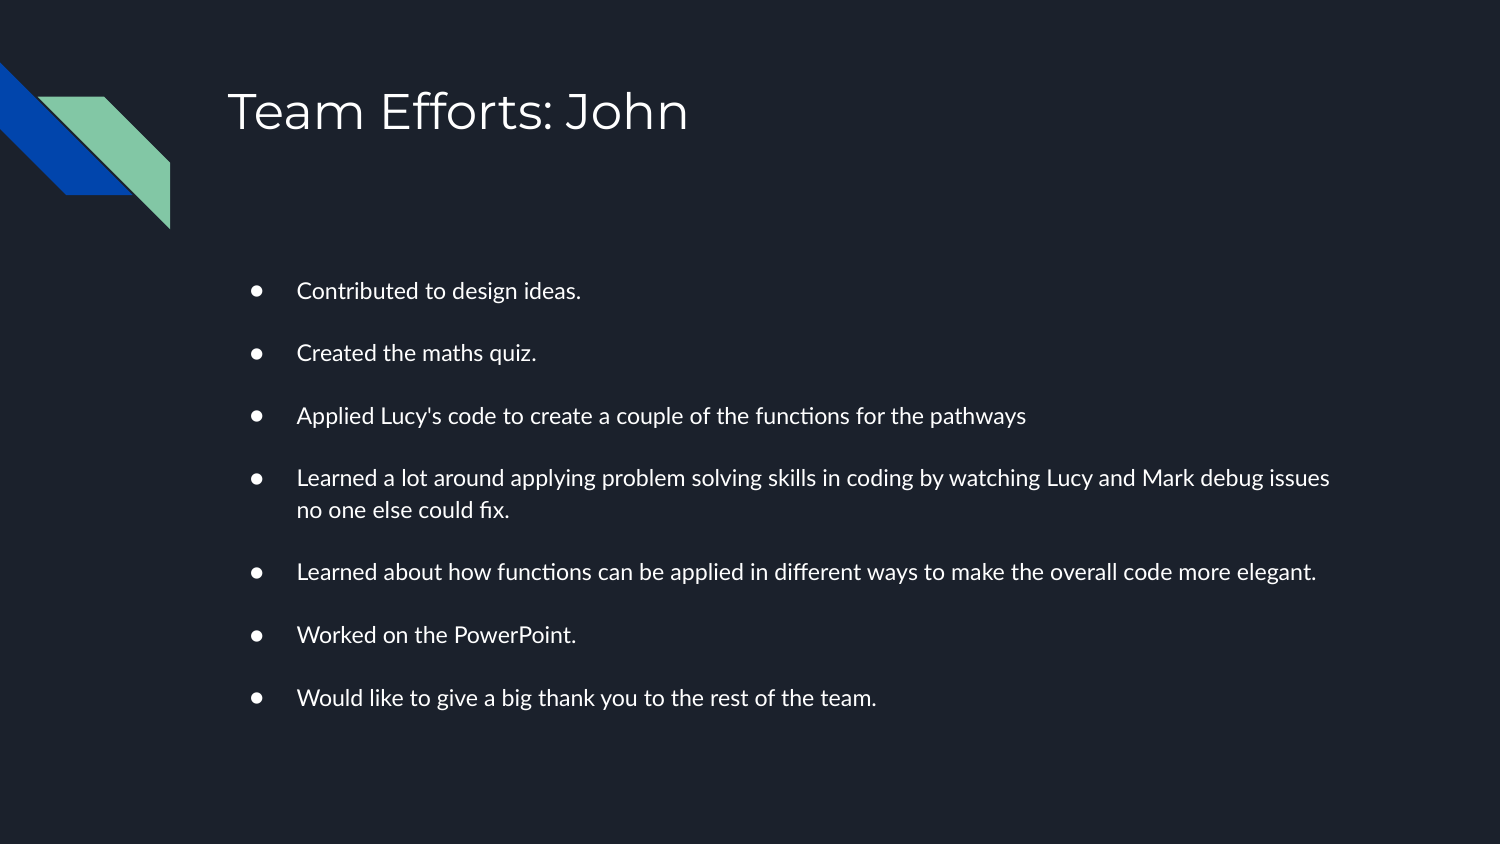

# Team Efforts: John
Contributed to design ideas.

Created the maths quiz.

Applied Lucy's code to create a couple of the functions for the pathways

Learned a lot around applying problem solving skills in coding by watching Lucy and Mark debug issues no one else could fix.

Learned about how functions can be applied in different ways to make the overall code more elegant.

Worked on the PowerPoint.

Would like to give a big thank you to the rest of the team.